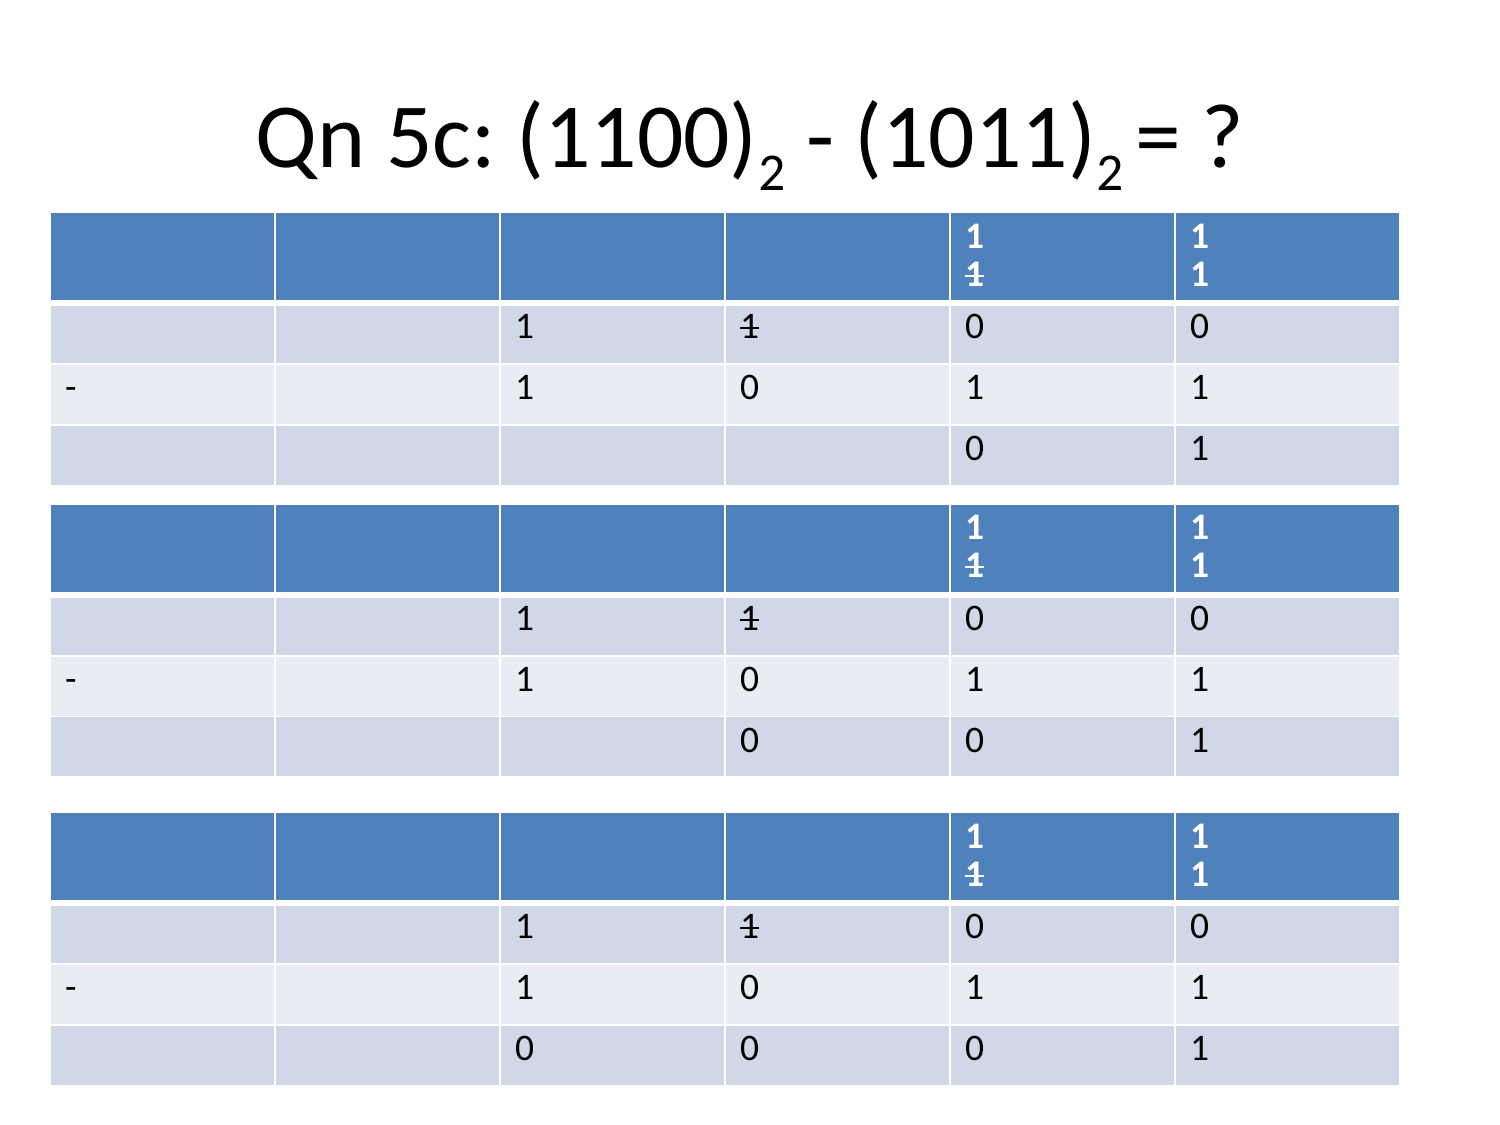

# Qn 5c: (1100)2 - (1011)2 = ?
|  |  |  |  | 1 1 | 1 1 |
| --- | --- | --- | --- | --- | --- |
|  |  | 1 | 1 | 0 | 0 |
| - |  | 1 | 0 | 1 | 1 |
|  |  |  |  | 0 | 1 |
|  |  |  |  | 1 1 | 1 1 |
| --- | --- | --- | --- | --- | --- |
|  |  | 1 | 1 | 0 | 0 |
| - |  | 1 | 0 | 1 | 1 |
|  |  |  | 0 | 0 | 1 |
|  |  |  |  | 1 1 | 1 1 |
| --- | --- | --- | --- | --- | --- |
|  |  | 1 | 1 | 0 | 0 |
| - |  | 1 | 0 | 1 | 1 |
|  |  | 0 | 0 | 0 | 1 |